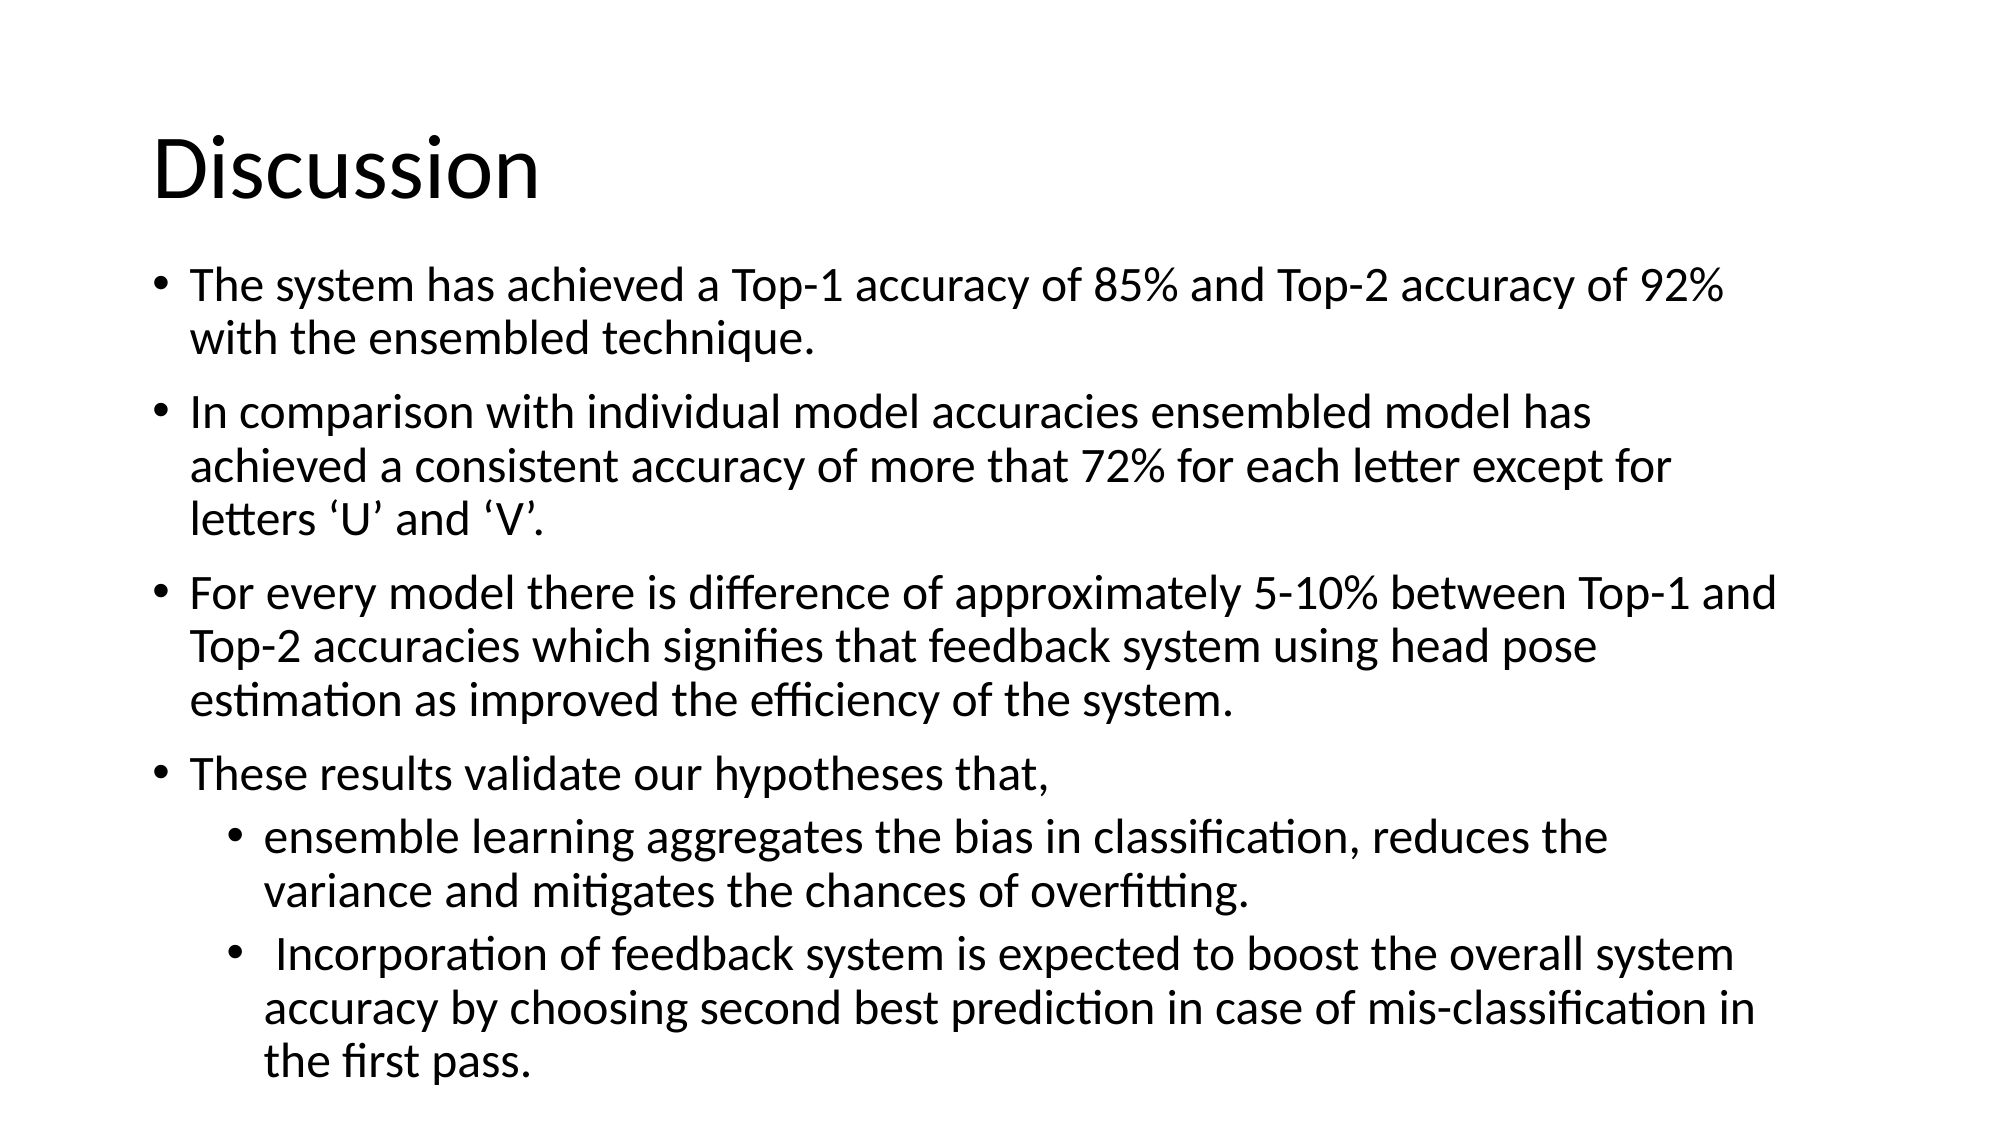

# Discussion
The system has achieved a Top-1 accuracy of 85% and Top-2 accuracy of 92% with the ensembled technique.
In comparison with individual model accuracies ensembled model has achieved a consistent accuracy of more that 72% for each letter except for letters ‘U’ and ‘V’.
For every model there is difference of approximately 5-10% between Top-1 and Top-2 accuracies which signifies that feedback system using head pose estimation as improved the efficiency of the system.
These results validate our hypotheses that,
ensemble learning aggregates the bias in classification, reduces the variance and mitigates the chances of overfitting.
 Incorporation of feedback system is expected to boost the overall system accuracy by choosing second best prediction in case of mis-classification in the first pass.